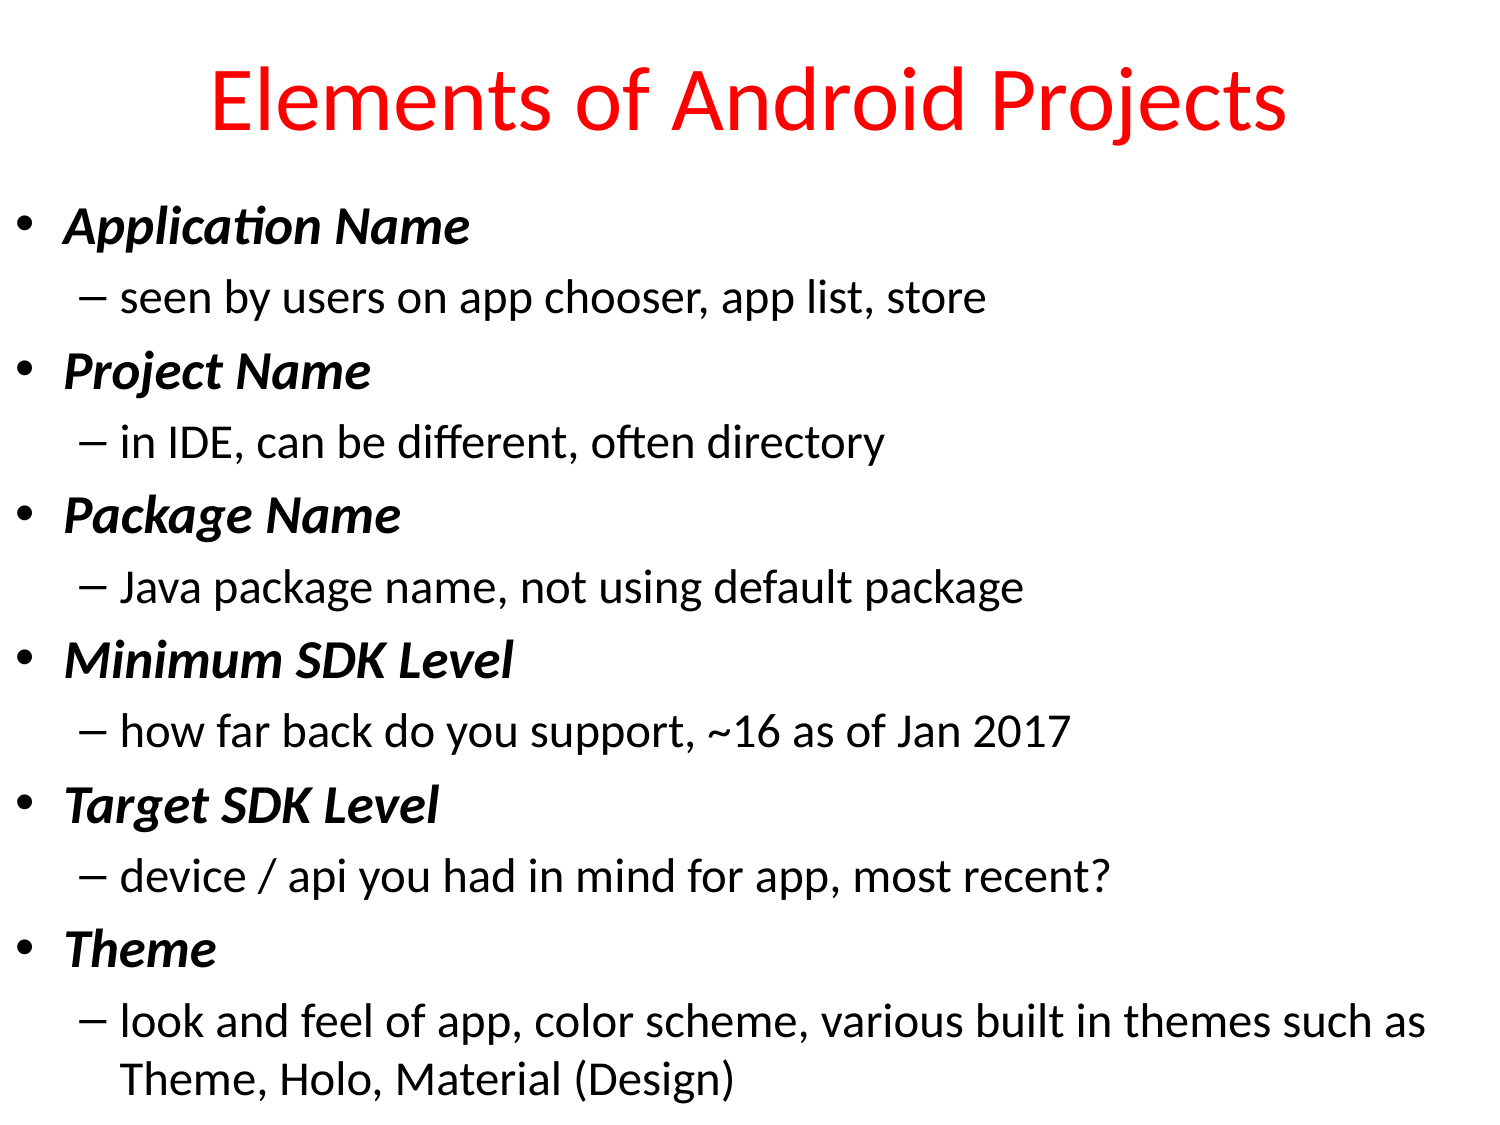

# Elements of Android Projects
Application Name
seen by users on app chooser, app list, store
Project Name
in IDE, can be different, often directory
Package Name
Java package name, not using default package
Minimum SDK Level
how far back do you support, ~16 as of Jan 2017
Target SDK Level
device / api you had in mind for app, most recent?
Theme
look and feel of app, color scheme, various built in themes such as Theme, Holo, Material (Design)